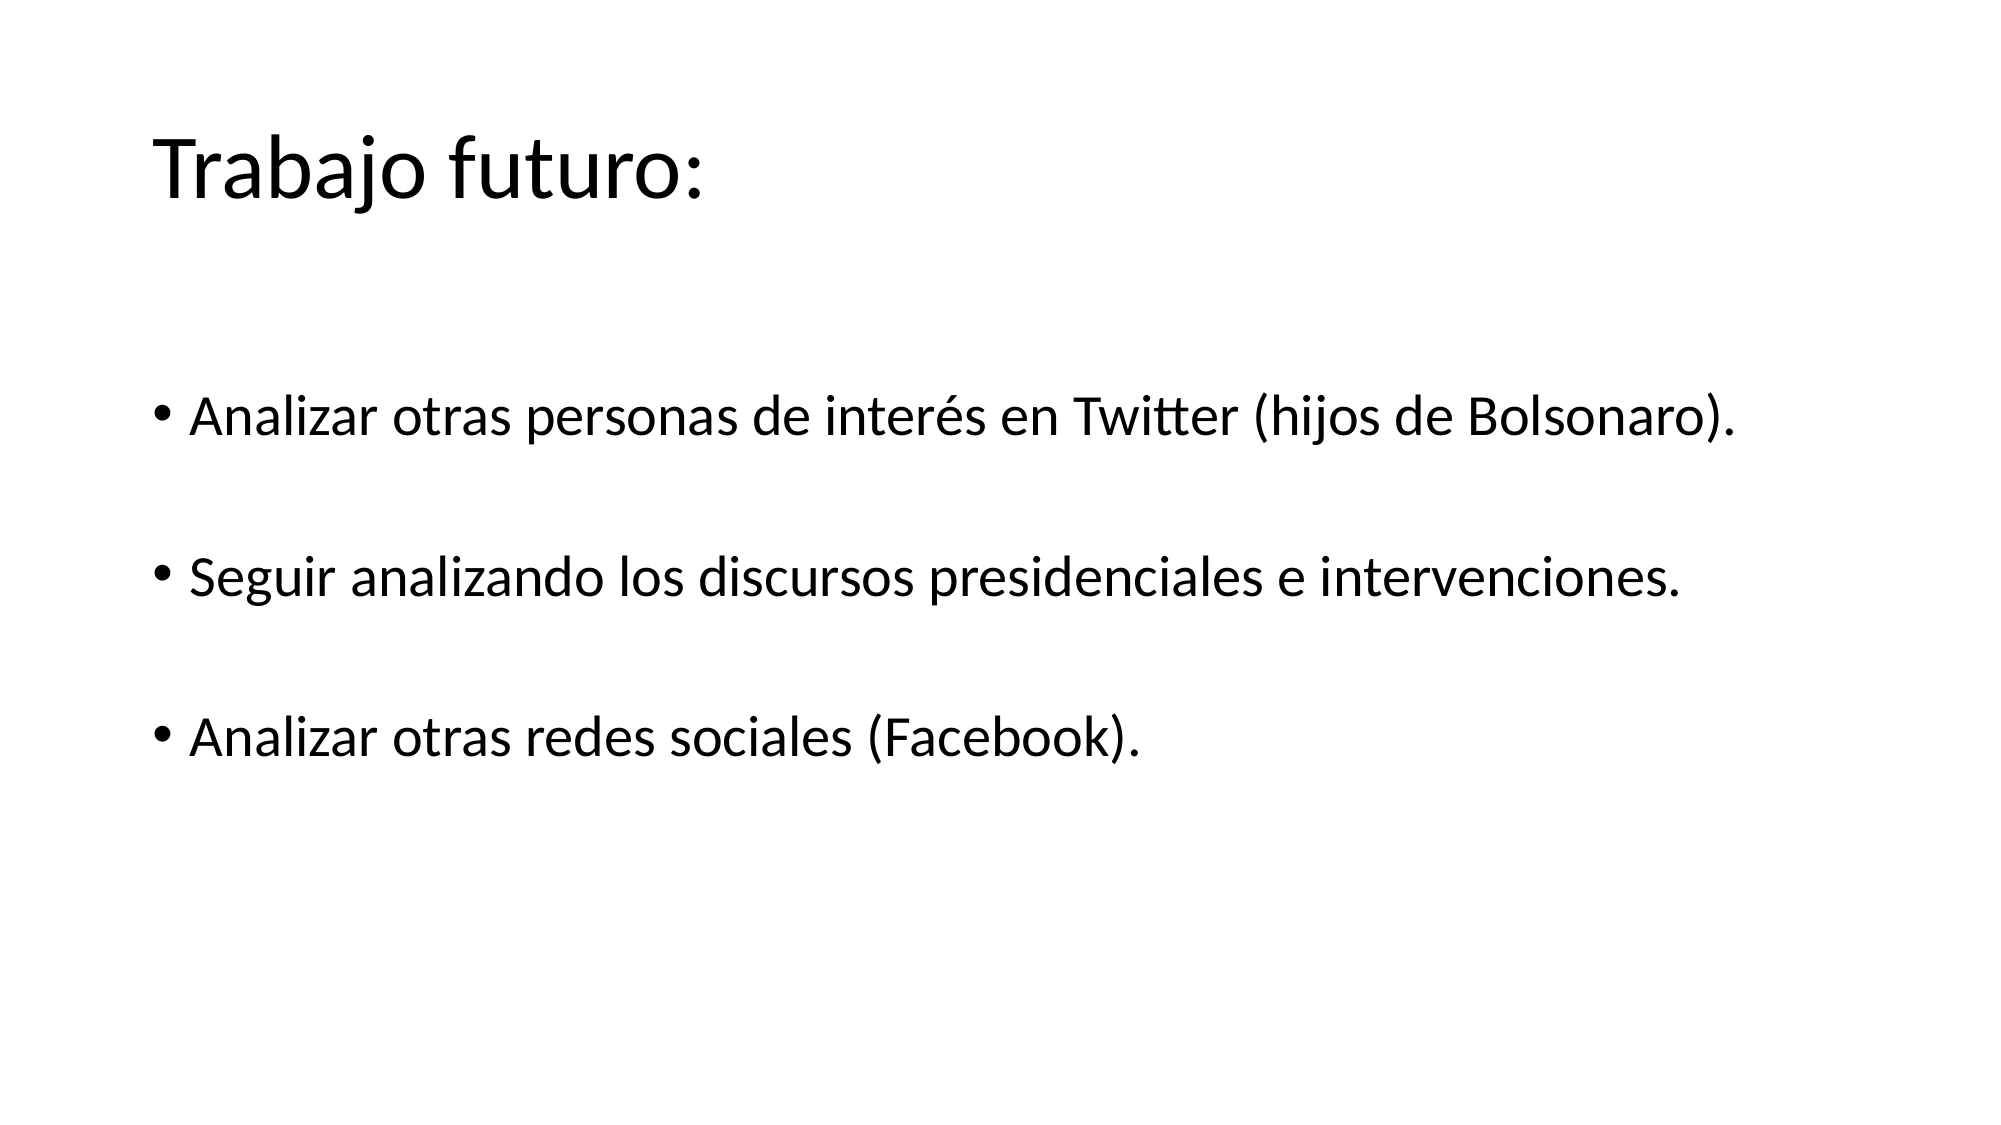

# Trabajo futuro:
Analizar otras personas de interés en Twitter (hijos de Bolsonaro).
Seguir analizando los discursos presidenciales e intervenciones.
Analizar otras redes sociales (Facebook).